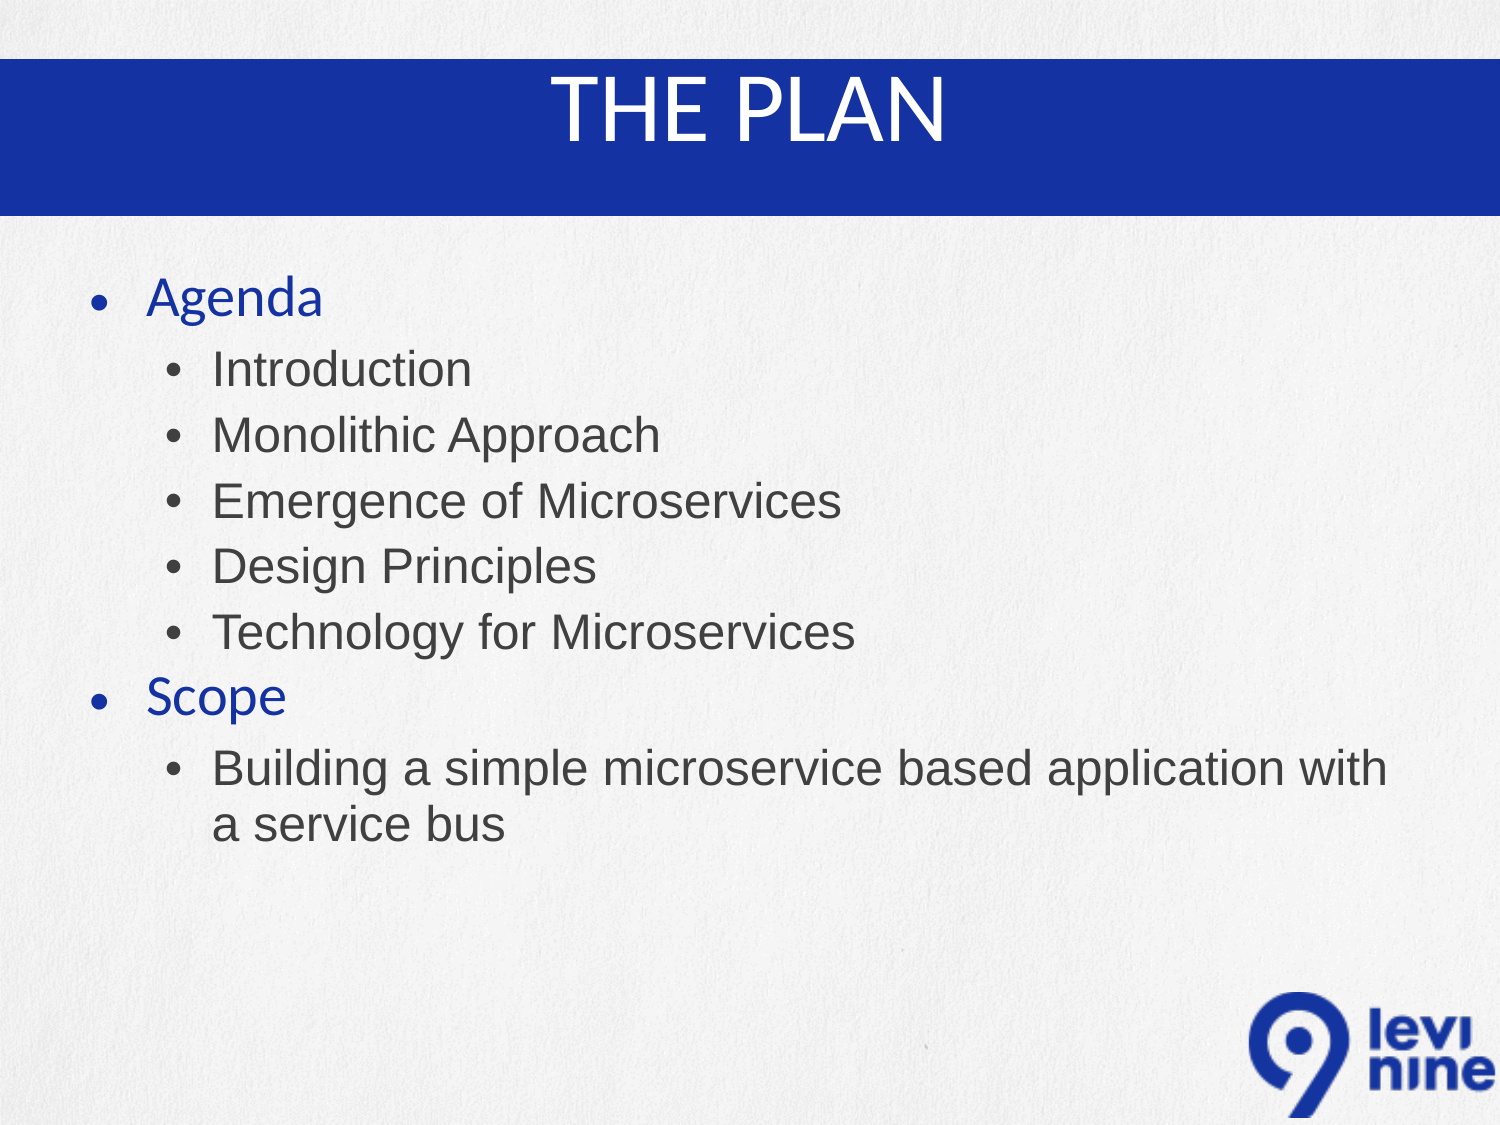

# THE PLAN
Agenda
Introduction
Monolithic Approach
Emergence of Microservices
Design Principles
Technology for Microservices
Scope
Building a simple microservice based application with a service bus